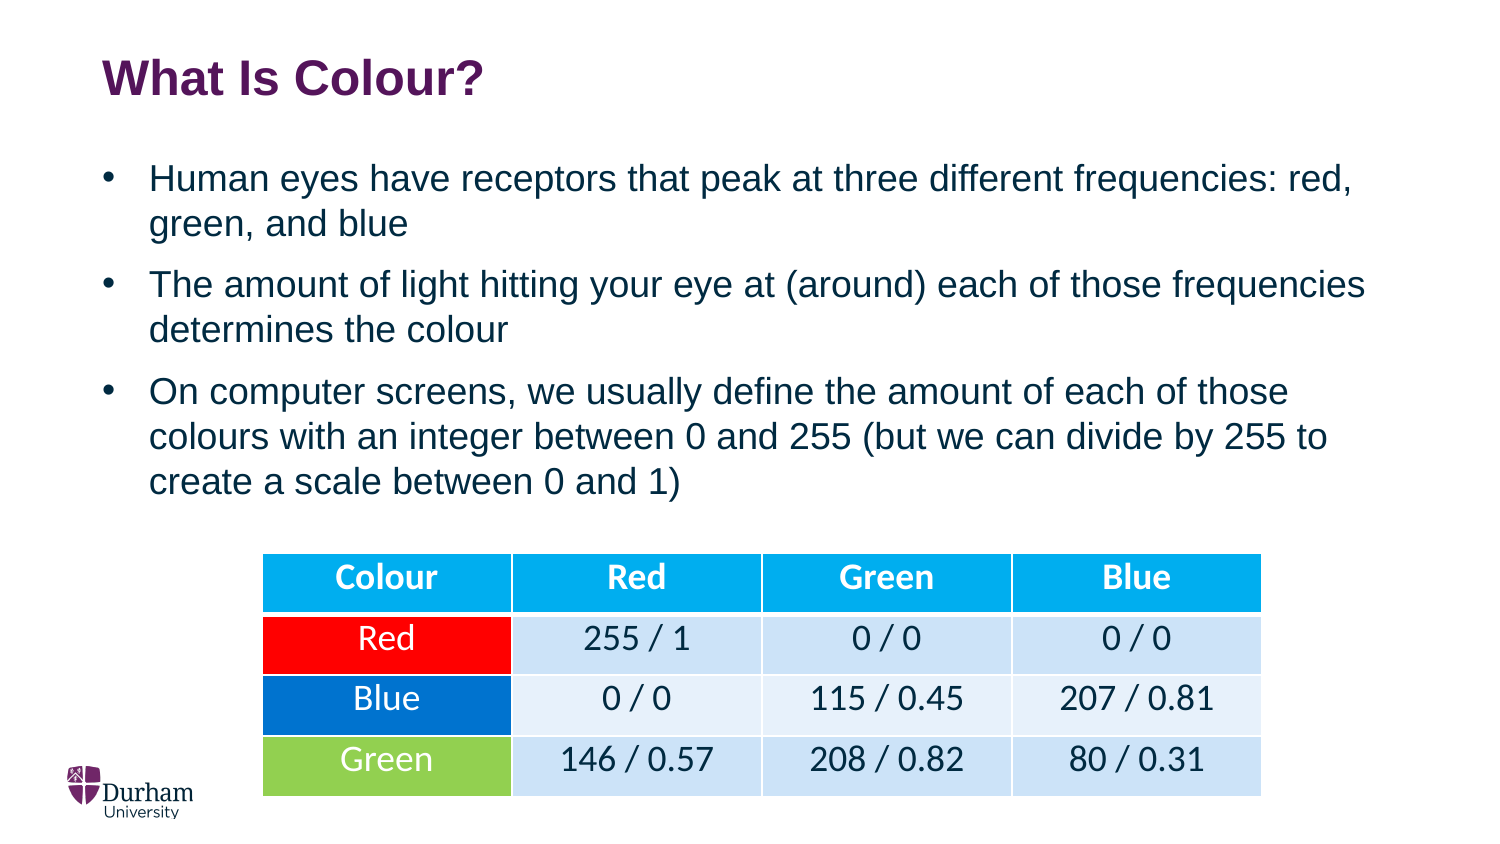

# What Is Colour?
Human eyes have receptors that peak at three different frequencies: red, green, and blue
The amount of light hitting your eye at (around) each of those frequencies determines the colour
On computer screens, we usually define the amount of each of those colours with an integer between 0 and 255 (but we can divide by 255 to create a scale between 0 and 1)
| Colour | Red | Green | Blue |
| --- | --- | --- | --- |
| Red | 255 / 1 | 0 / 0 | 0 / 0 |
| Blue | 0 / 0 | 115 / 0.45 | 207 / 0.81 |
| Green | 146 / 0.57 | 208 / 0.82 | 80 / 0.31 |